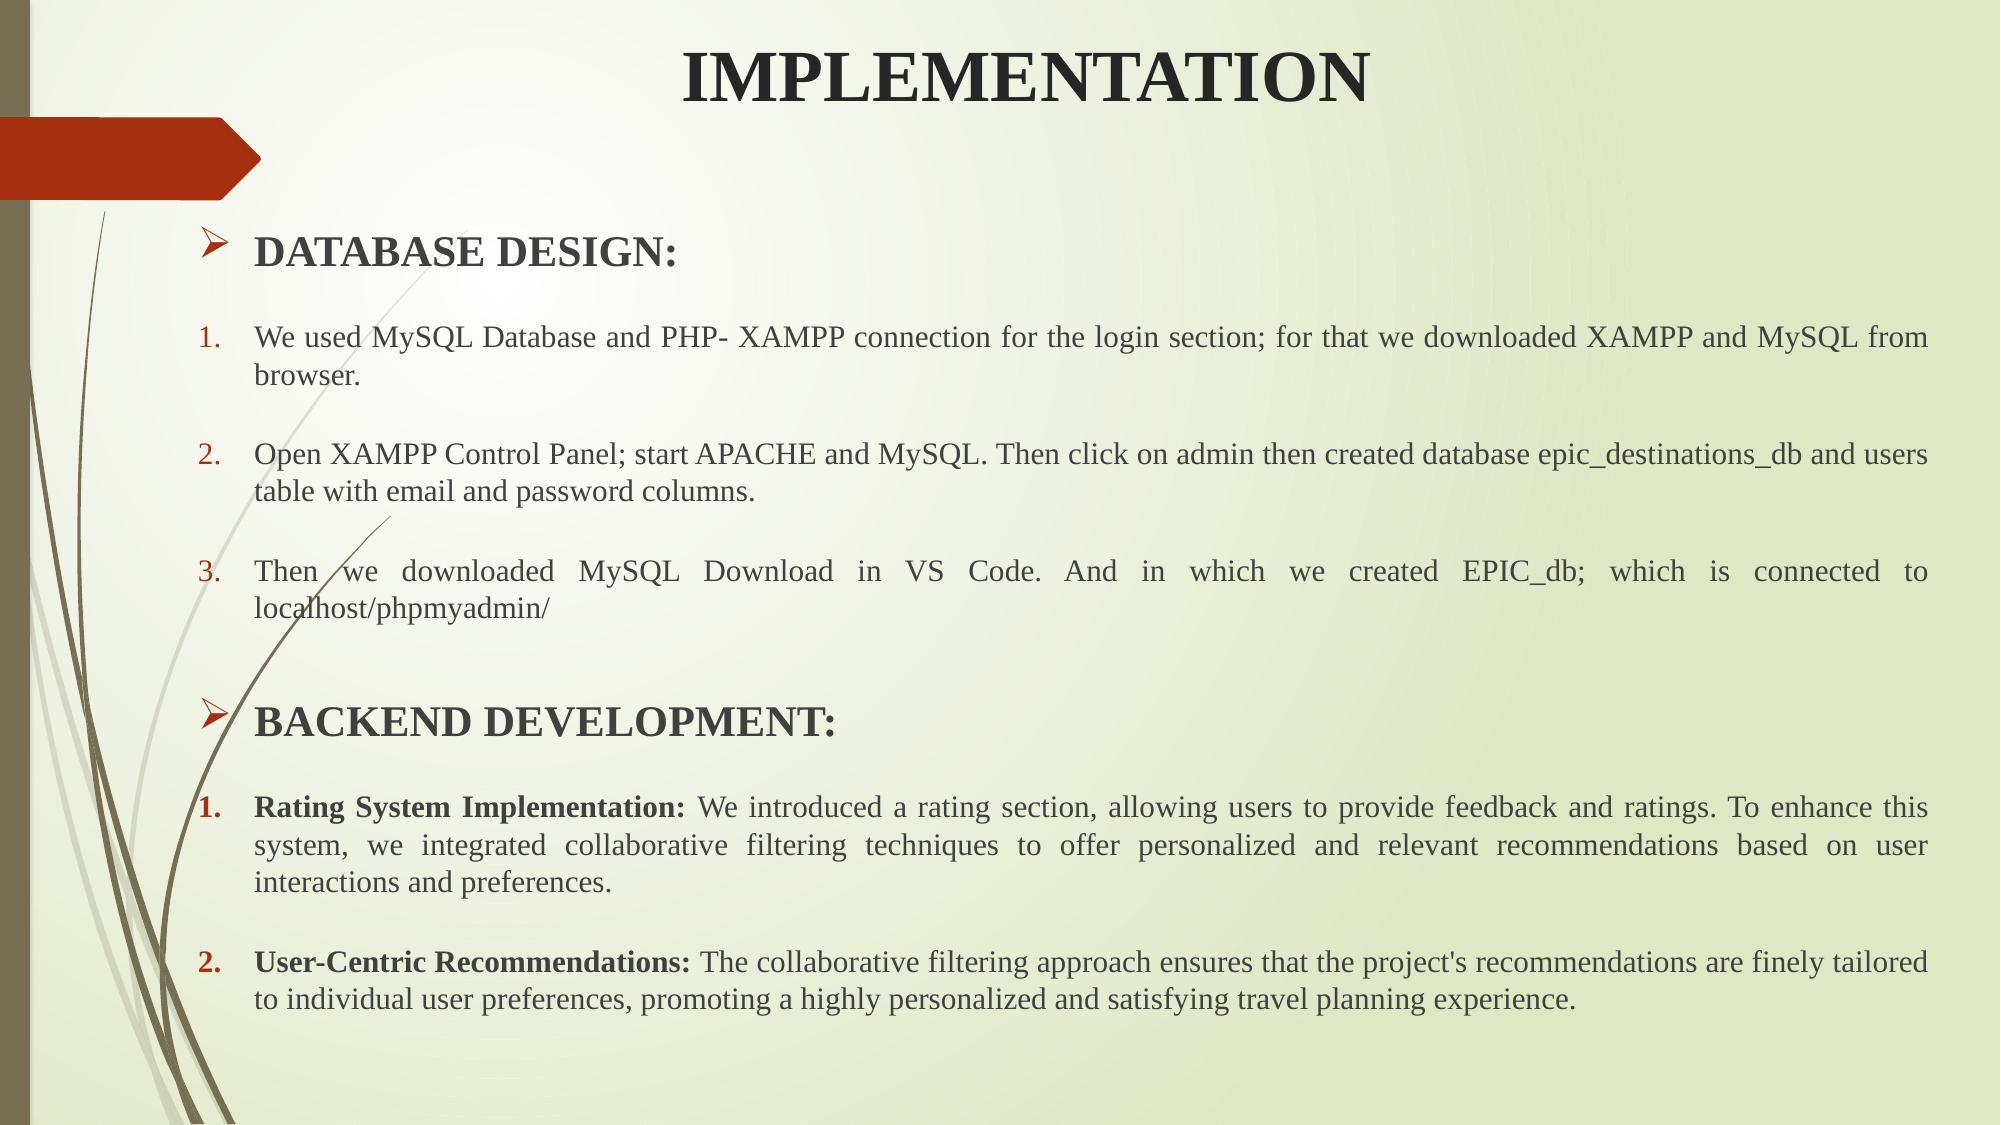

# IMPLEMENTATION
DATABASE DESIGN:
We used MySQL Database and PHP- XAMPP connection for the login section; for that we downloaded XAMPP and MySQL from browser.
Open XAMPP Control Panel; start APACHE and MySQL. Then click on admin then created database epic_destinations_db and users table with email and password columns.
Then we downloaded MySQL Download in VS Code. And in which we created EPIC_db; which is connected to localhost/phpmyadmin/
BACKEND DEVELOPMENT:
Rating System Implementation: We introduced a rating section, allowing users to provide feedback and ratings. To enhance this system, we integrated collaborative filtering techniques to offer personalized and relevant recommendations based on user interactions and preferences.
User-Centric Recommendations: The collaborative filtering approach ensures that the project's recommendations are finely tailored to individual user preferences, promoting a highly personalized and satisfying travel planning experience.